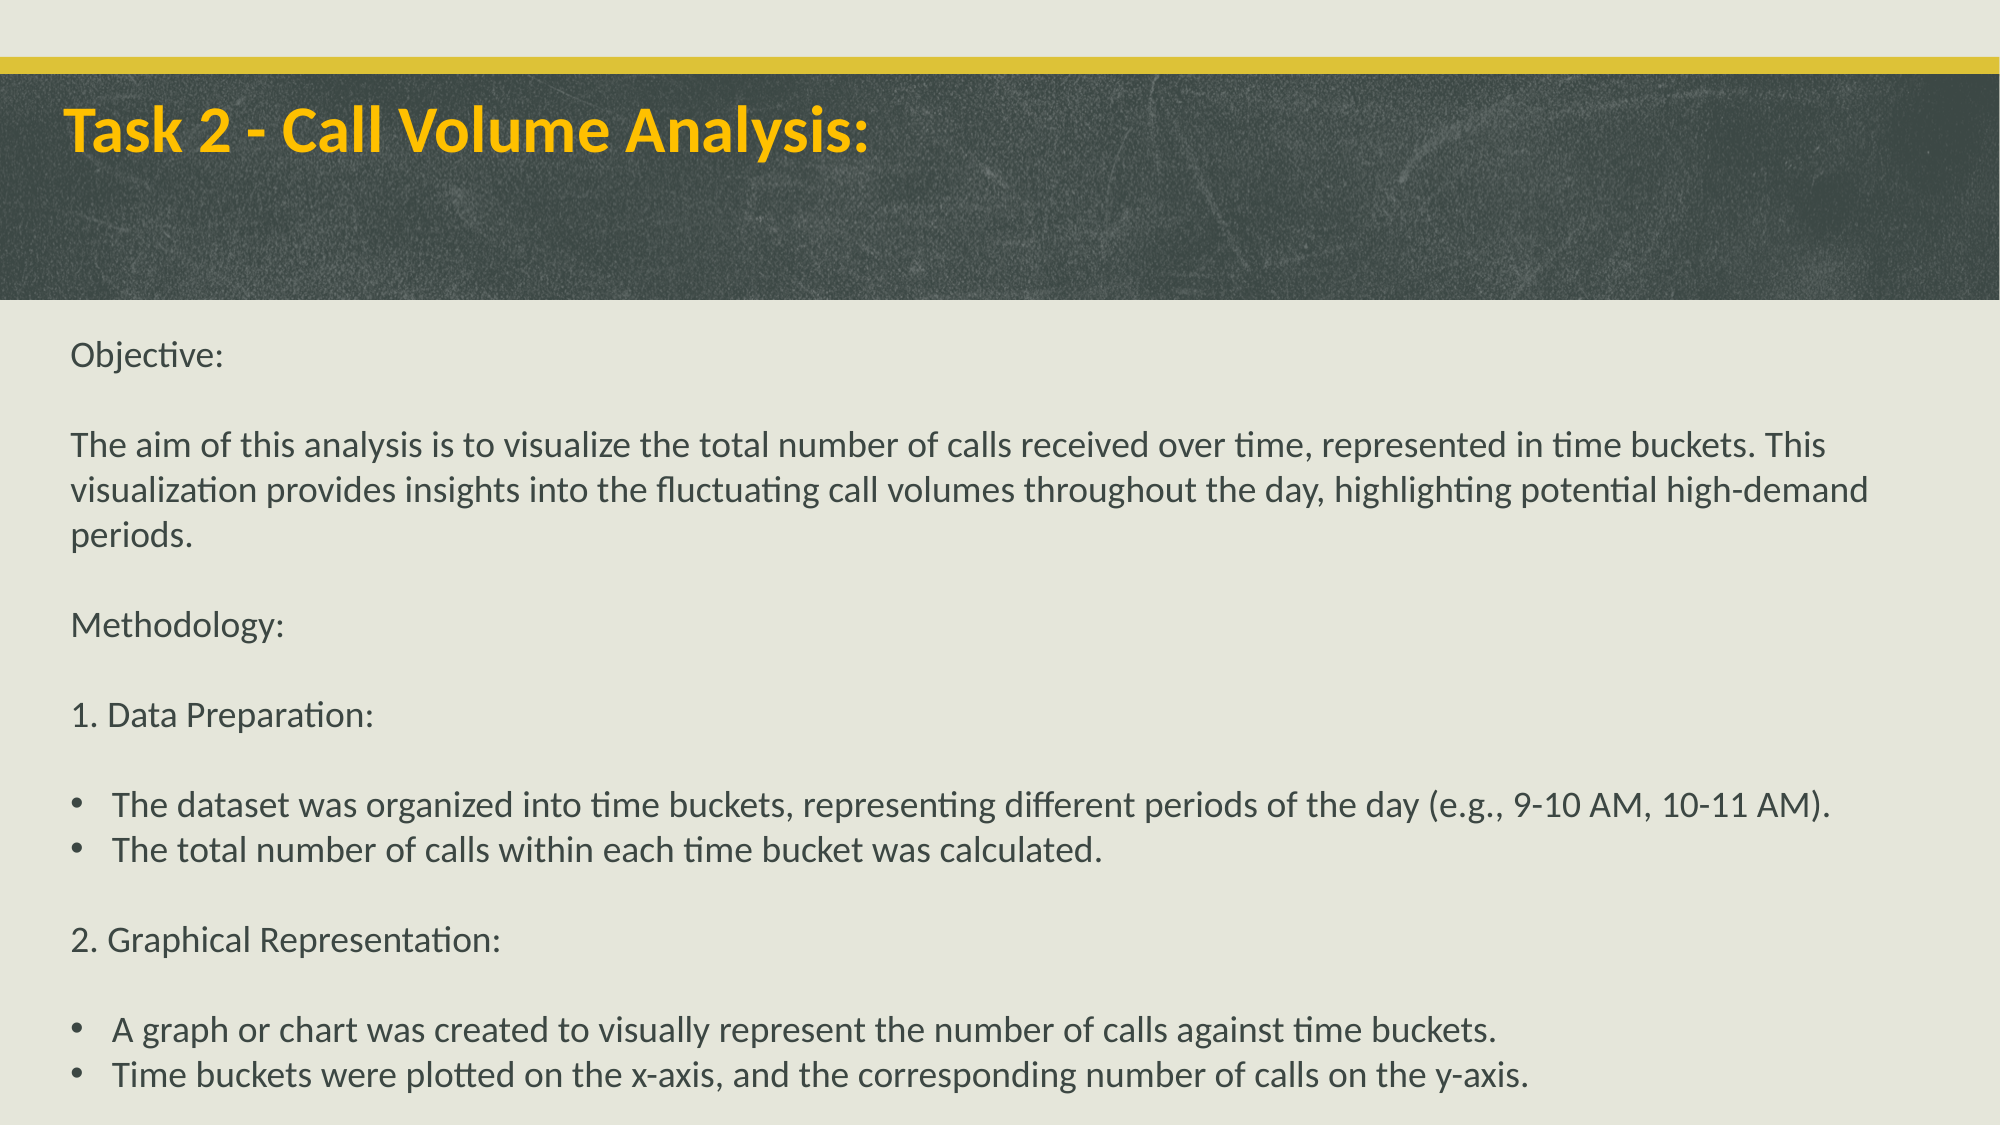

# Task 2 - Call Volume Analysis:
Objective:

The aim of this analysis is to visualize the total number of calls received over time, represented in time buckets. This visualization provides insights into the fluctuating call volumes throughout the day, highlighting potential high-demand periods.

Methodology:

1. Data Preparation:

The dataset was organized into time buckets, representing different periods of the day (e.g., 9-10 AM, 10-11 AM).
The total number of calls within each time bucket was calculated.

2. Graphical Representation:

A graph or chart was created to visually represent the number of calls against time buckets.
Time buckets were plotted on the x-axis, and the corresponding number of calls on the y-axis.